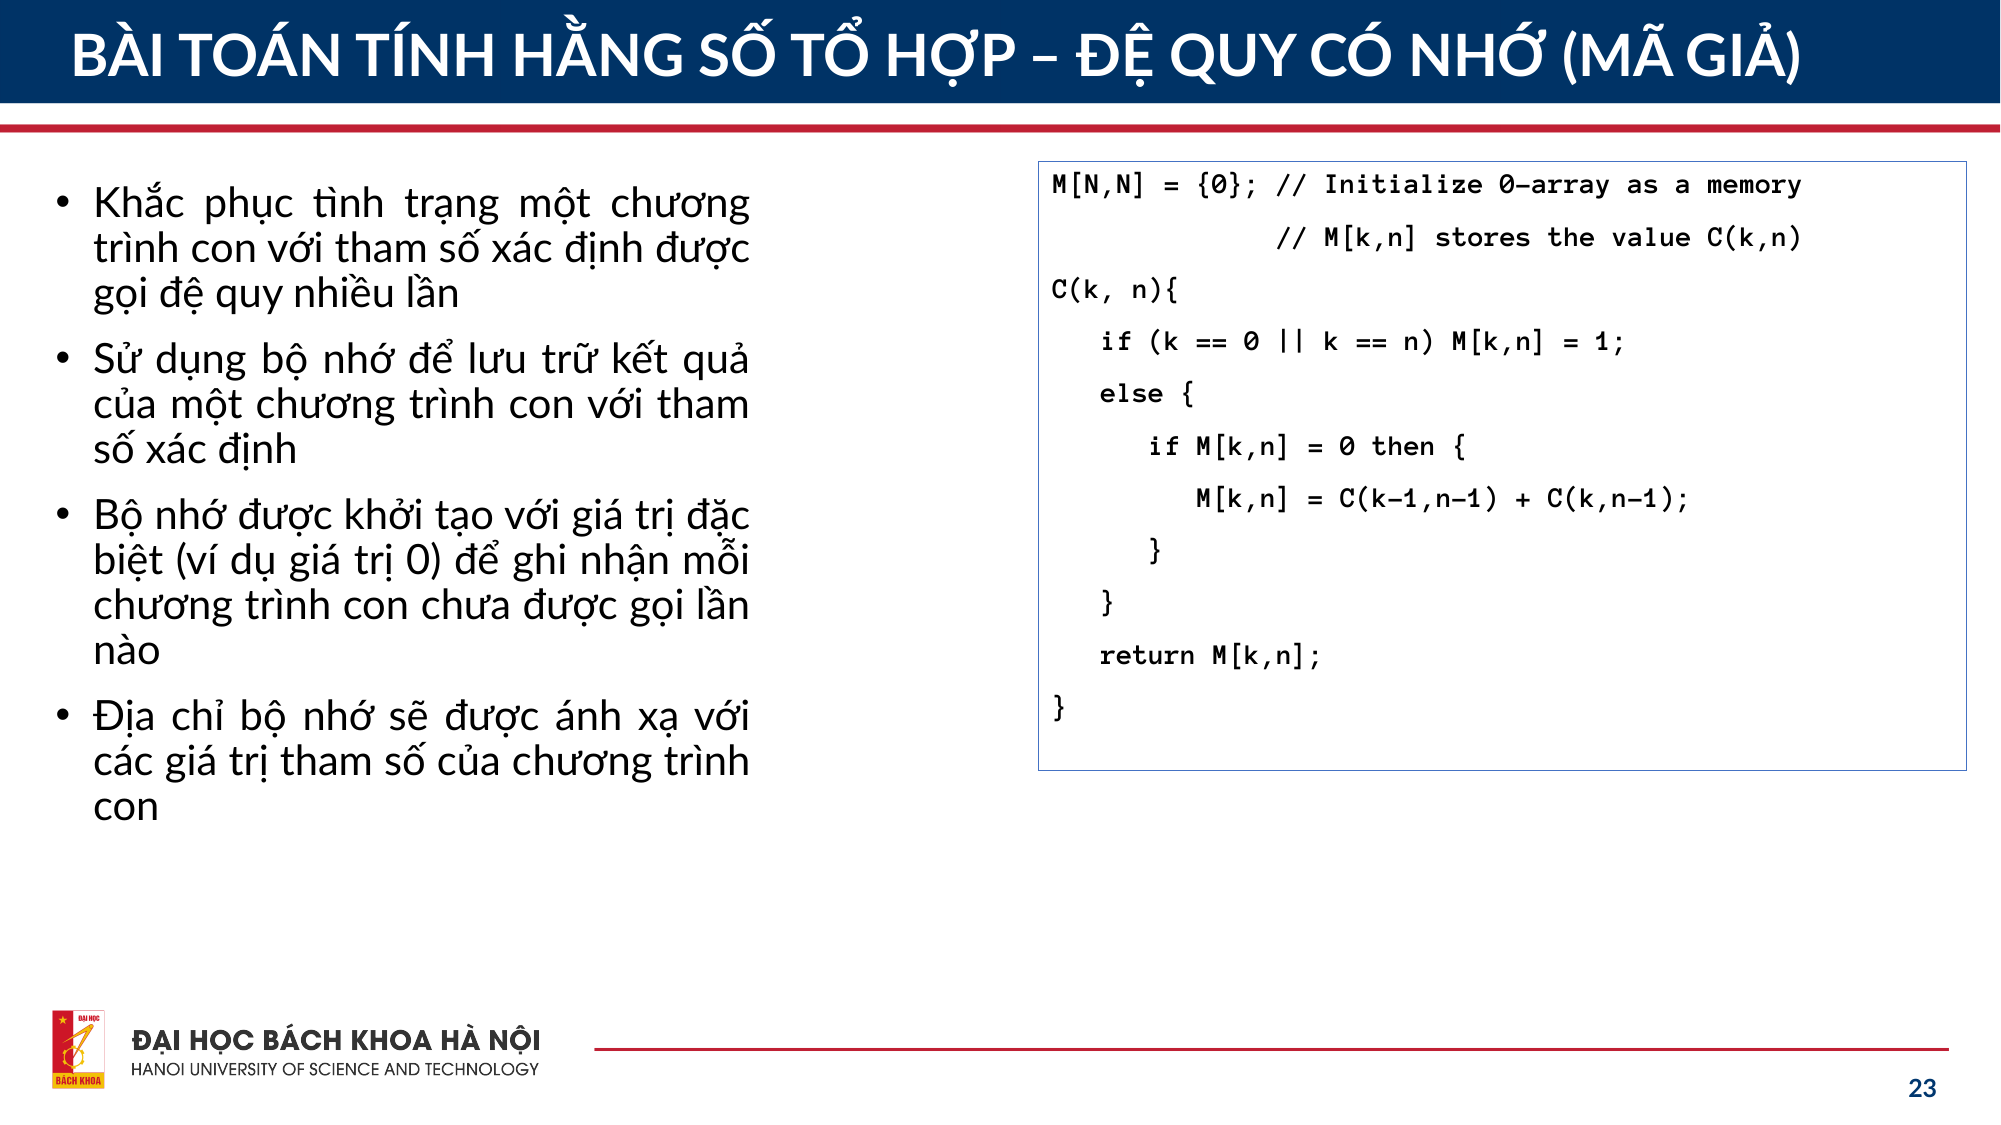

# BÀI TOÁN TÍNH HẰNG SỐ TỔ HỢP – ĐỆ QUY CÓ NHỚ (MÃ GIẢ)
M[N,N] = {0}; // Initialize 0-array as a memory
              // M[k,n] stores the value C(k,n)
C(k, n){
   if (k == 0 || k == n) M[k,n] = 1;
   else {
      if M[k,n] = 0 then {
         M[k,n] = C(k-1,n-1) + C(k,n-1);
      }
   }
   return M[k,n];
}
Khắc phục tình trạng một chương trình con với tham số xác định được gọi đệ quy nhiều lần
Sử dụng bộ nhớ để lưu trữ kết quả của một chương trình con với tham số xác định
Bộ nhớ được khởi tạo với giá trị đặc biệt (ví dụ giá trị 0) để ghi nhận mỗi chương trình con chưa được gọi lần nào
Địa chỉ bộ nhớ sẽ được ánh xạ với các giá trị tham số của chương trình con

23